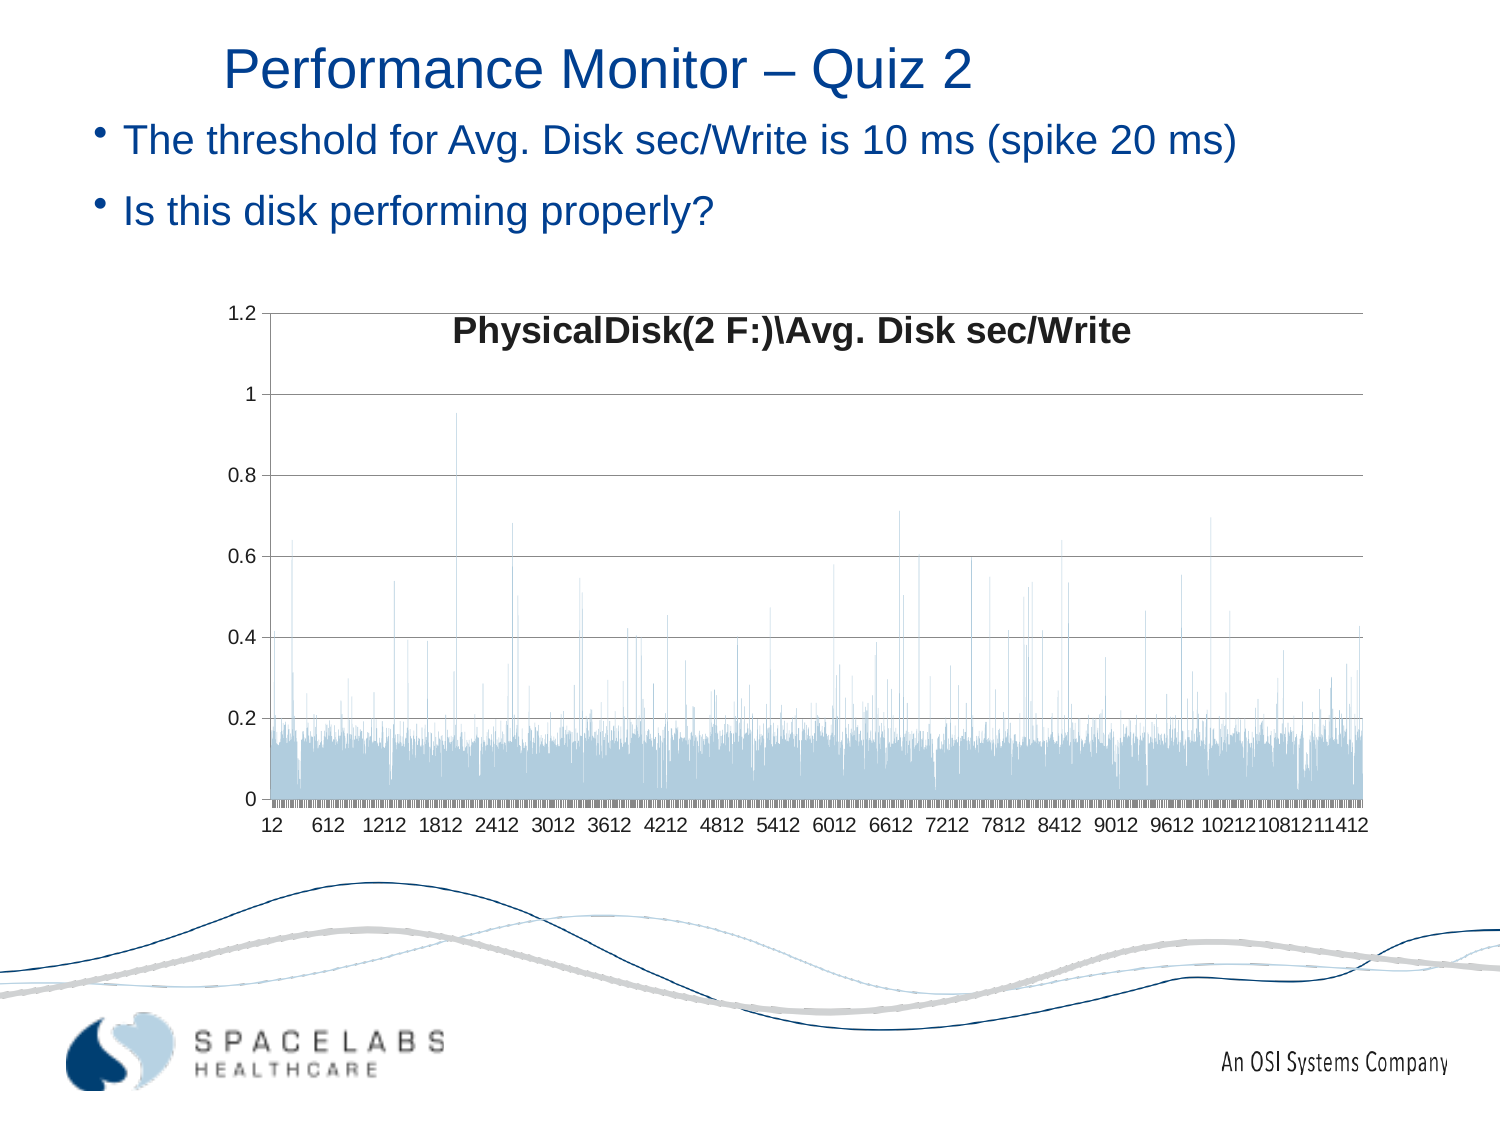

Performance Monitor – Quiz 2
The threshold for Avg. Disk sec/Write is 10 ms (spike 20 ms)
Is this disk performing properly?

### Chart:

| Category | PhysicalDisk(2 F:)\Avg. Disk sec/Write |
|---|---|